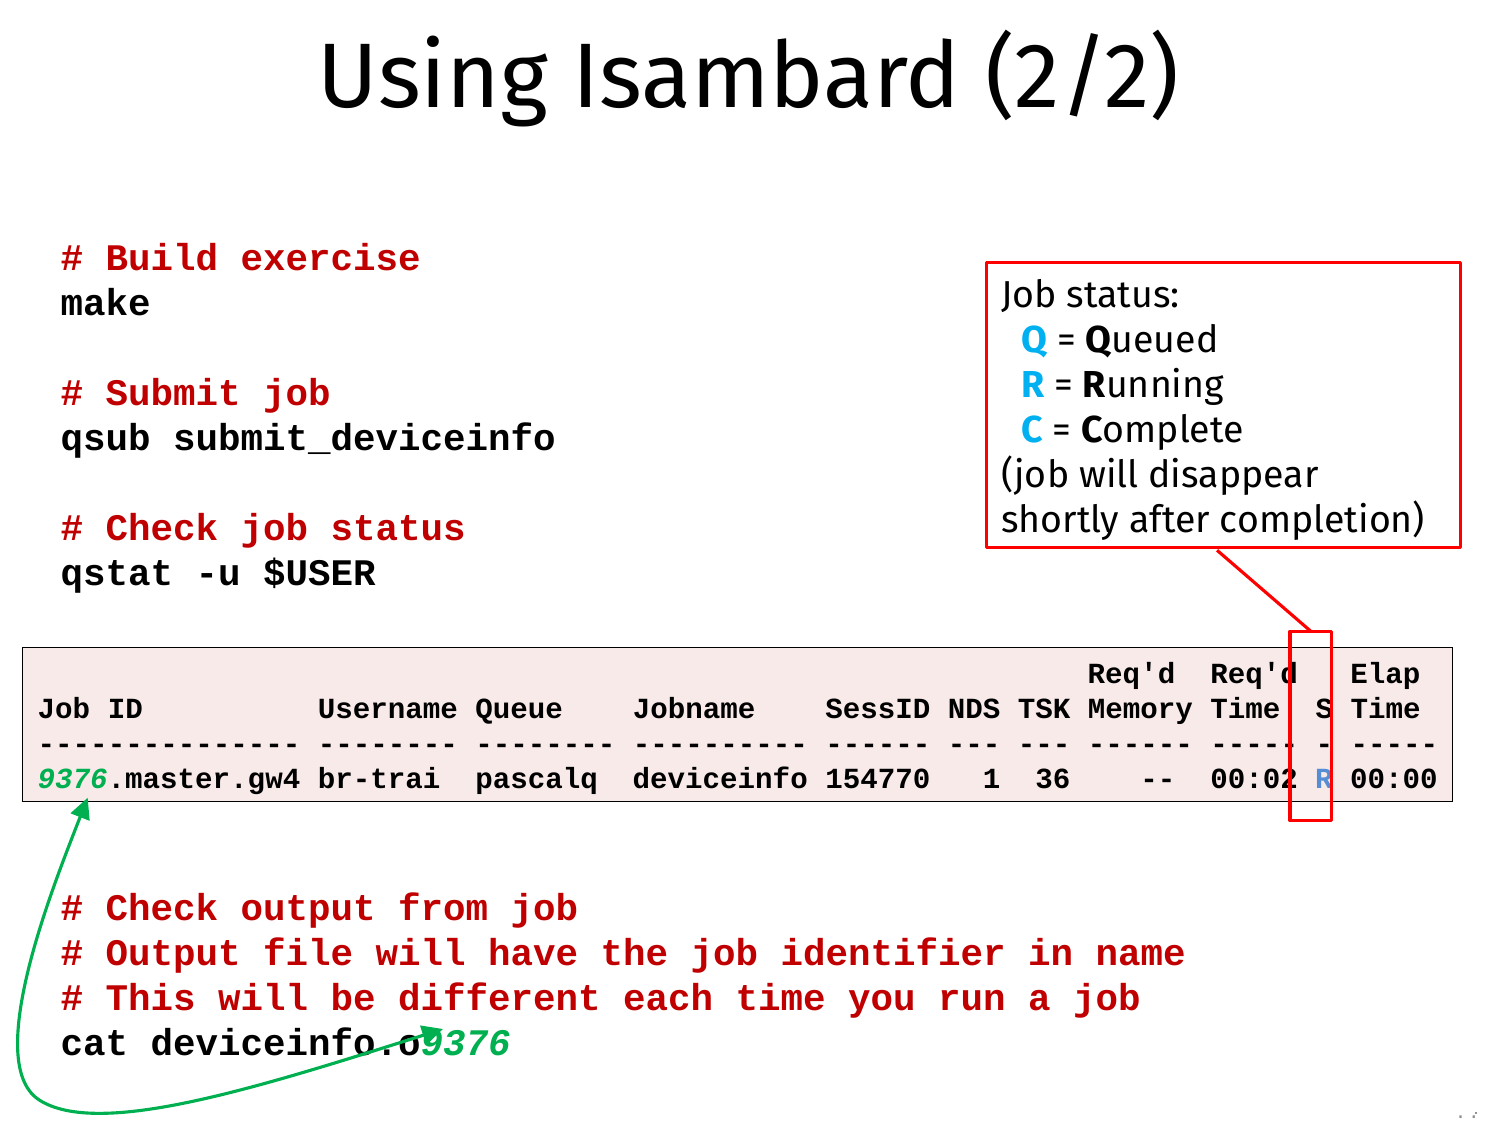

# Using Isambard (2/2)

# Build exercise
make

# Submit job
qsub submit_deviceinfo

# Check job status
qstat -u $USER

# Check output from job
# Output file will have the job identifier in name
# This will be different each time you run a job
cat deviceinfo.o9376

Job status:
  Q = Queued
  R = Running
  C = Complete
(job will disappear shortly after completion)

                                                            Req'd  Req'd   Elap
Job ID          Username Queue    Jobname    SessID NDS TSK Memory Time  S Time
--------------- -------- -------- ---------- ------ --- --- ------ ----- - -----
9376.master.gw4 br-trai  pascalq  deviceinfo 154770   1  36    --  00:02 R 00:00

44